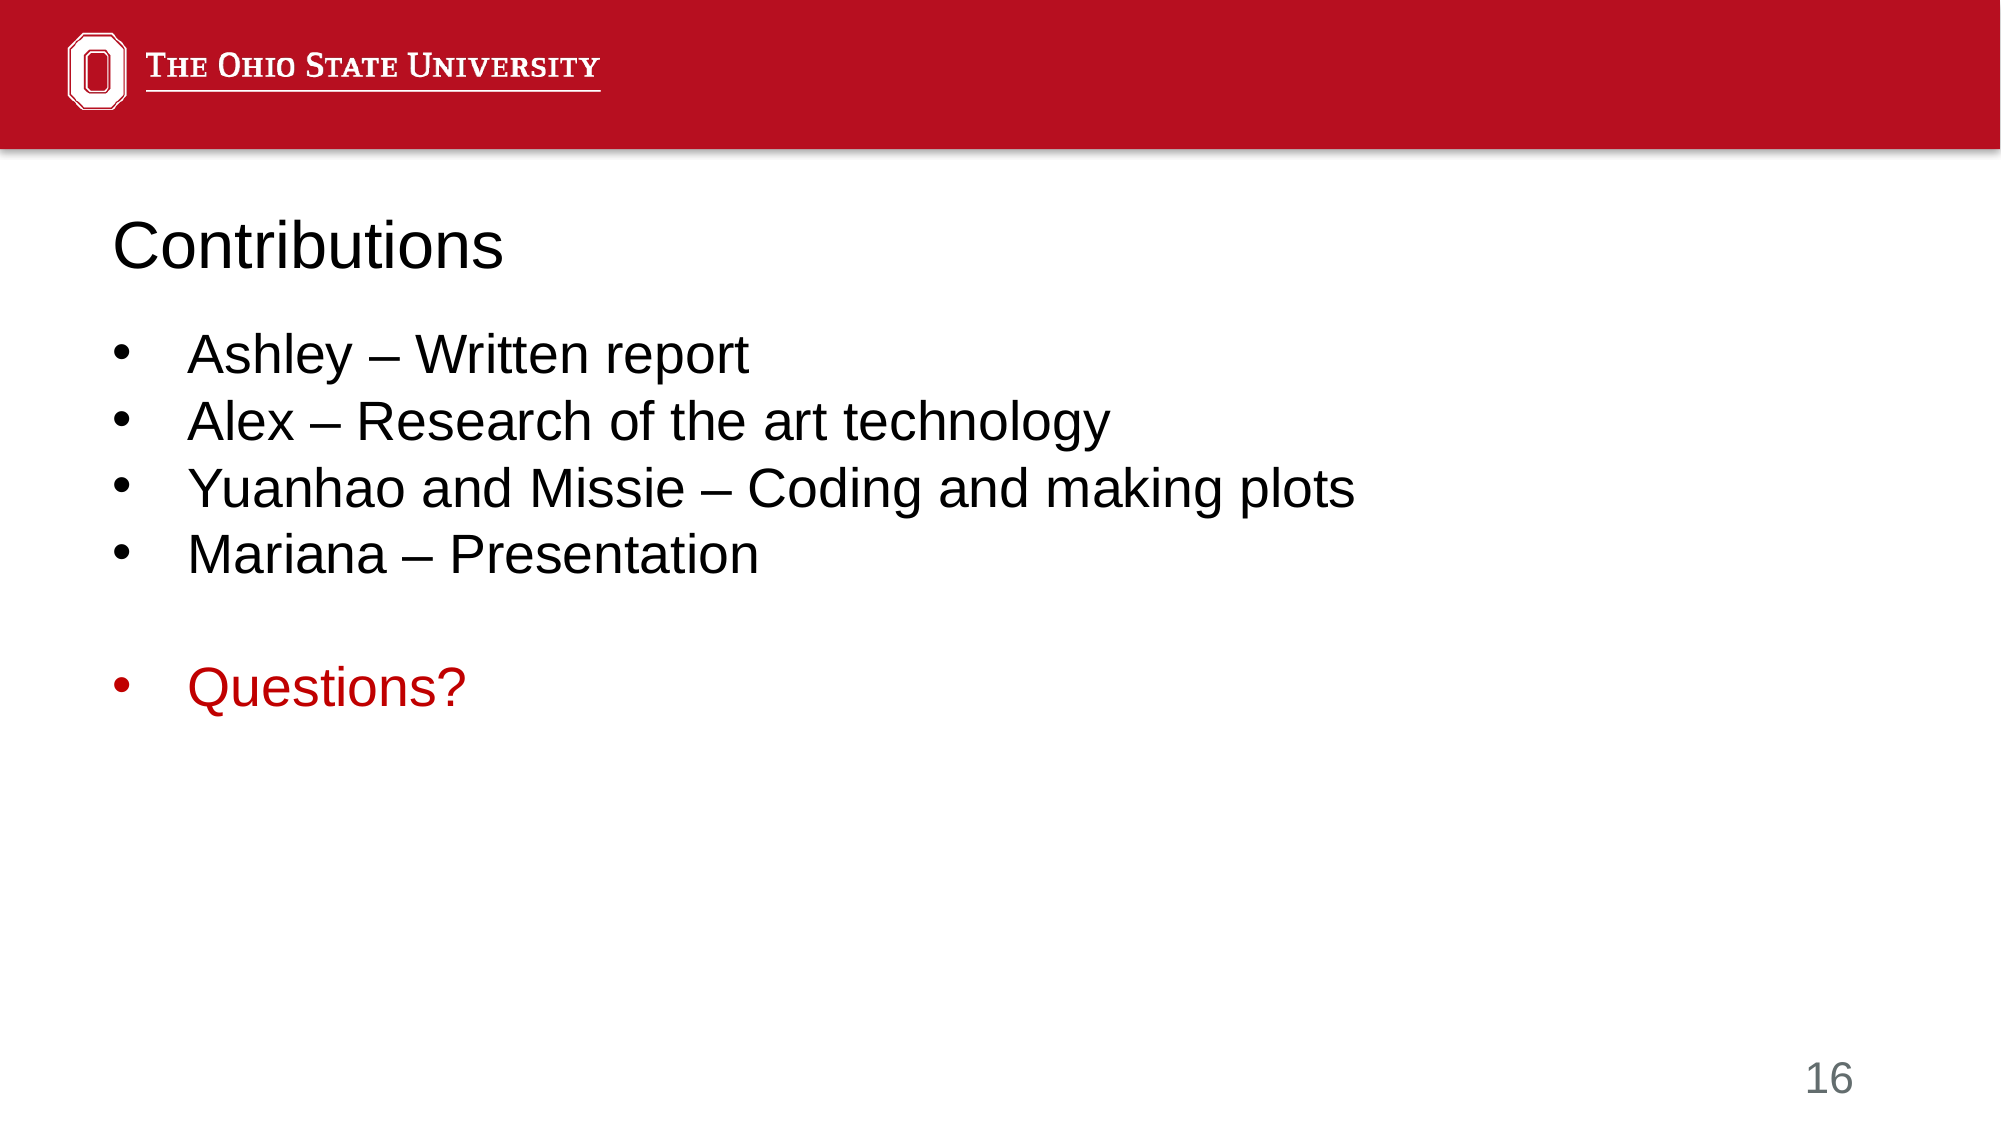

# Contributions
Ashley – Written report
Alex – Research of the art technology
Yuanhao and Missie – Coding and making plots
Mariana – Presentation

Questions?